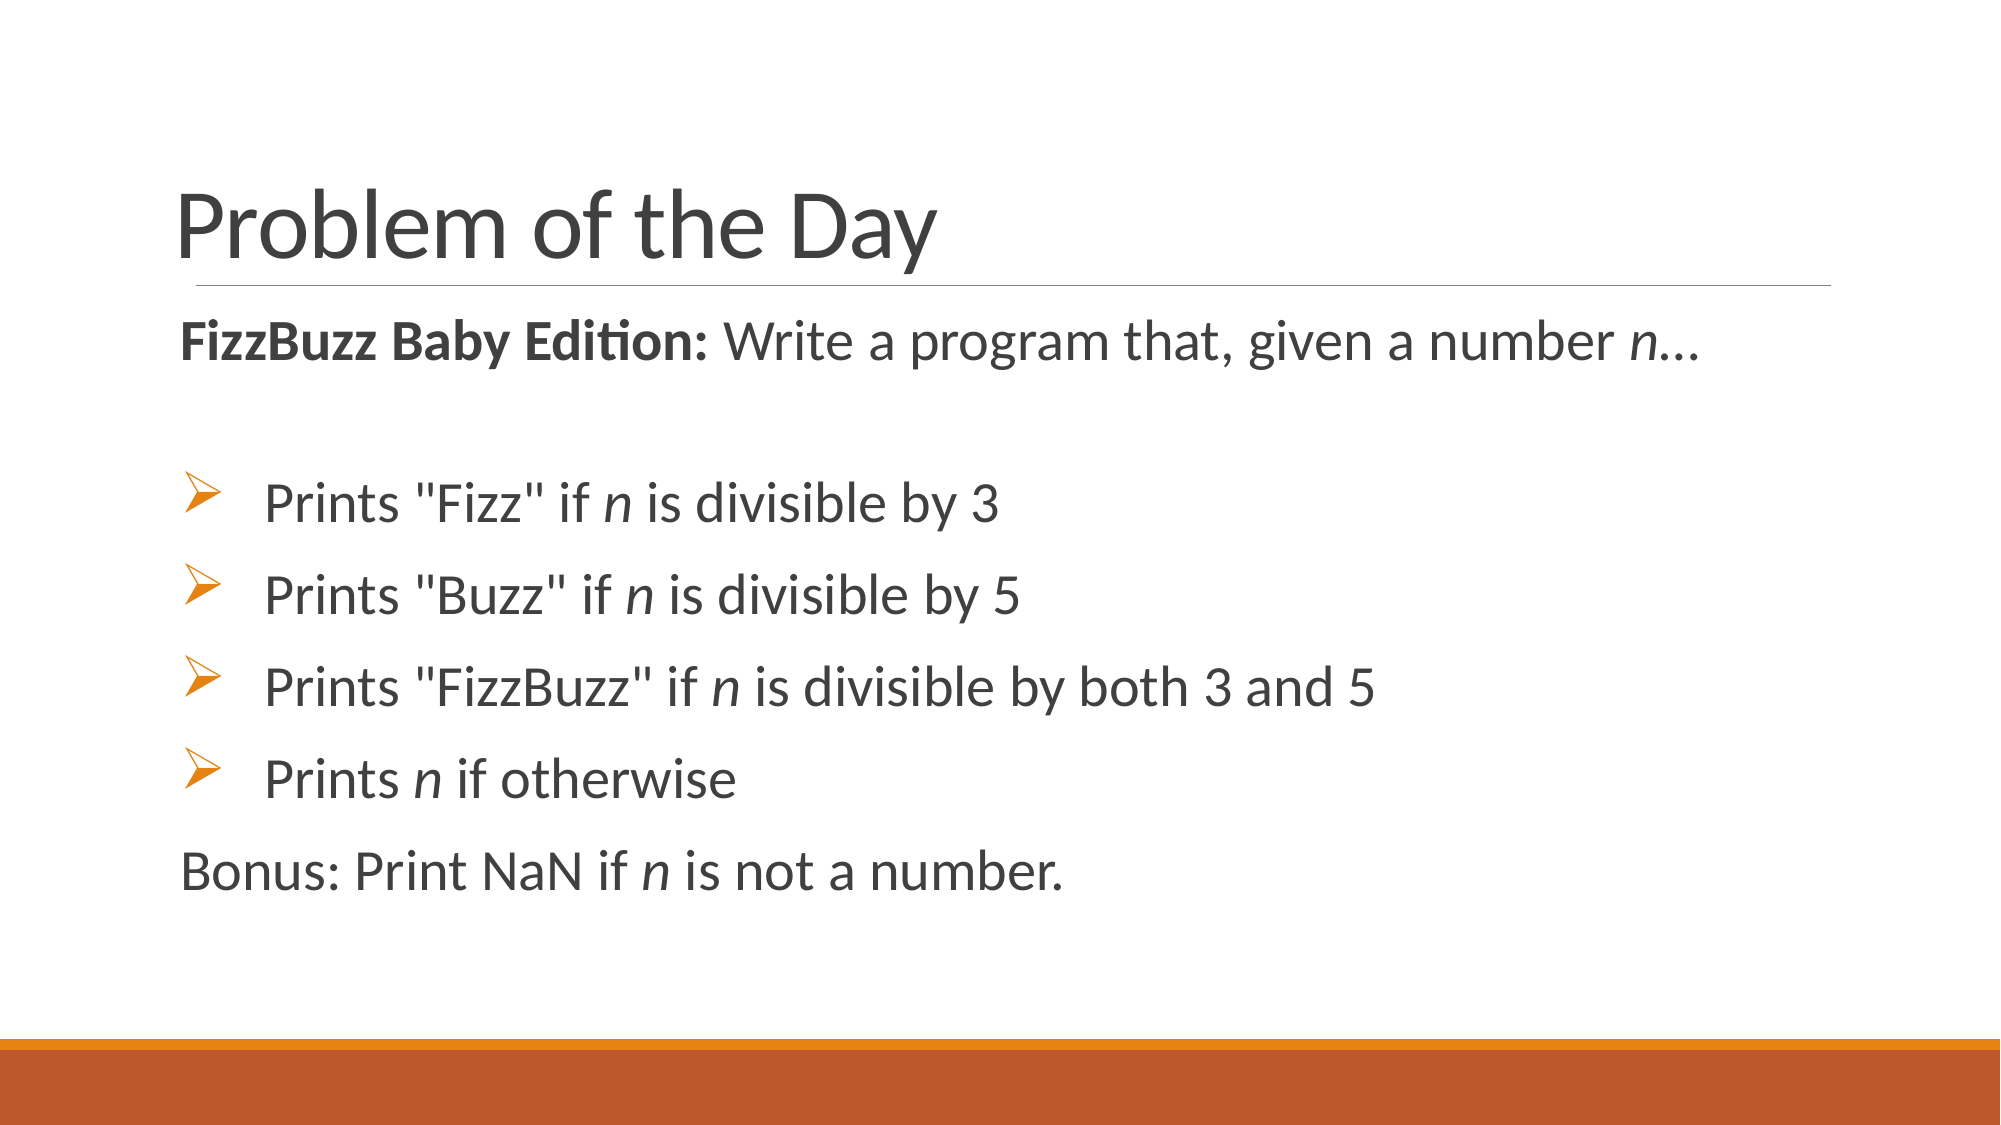

# Problem of the Day
FizzBuzz Baby Edition: Write a program that, given a number n…
Prints "Fizz" if n is divisible by 3
Prints "Buzz" if n is divisible by 5
Prints "FizzBuzz" if n is divisible by both 3 and 5
Prints n if otherwise
Bonus: Print NaN if n is not a number.